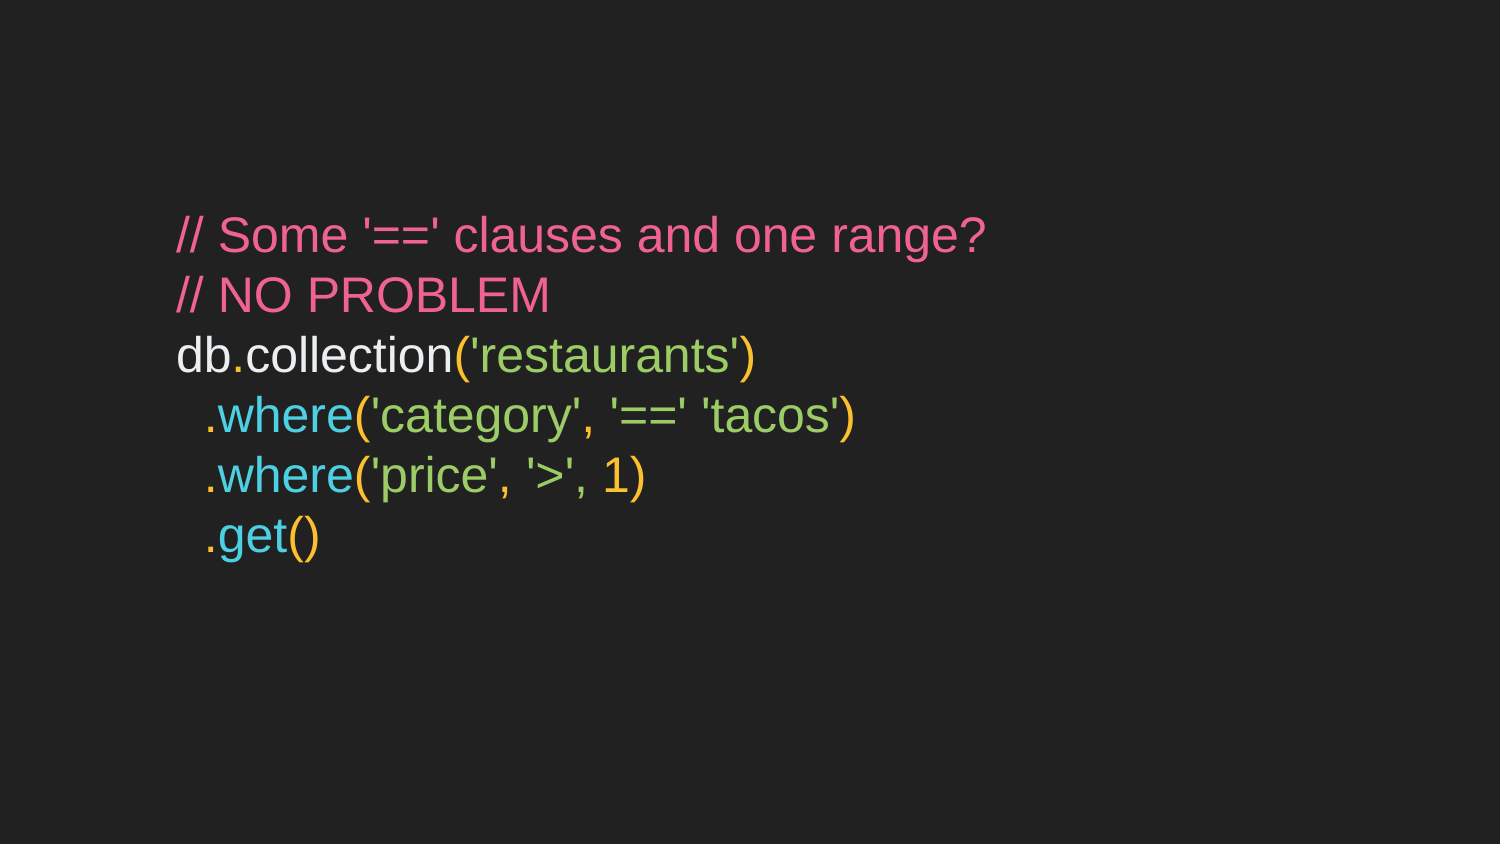

// Some '==' clauses and one range?
// NO PROBLEM
db.collection('restaurants')
  .where('category', '==' 'tacos')
  .where('price', '>', 1)
  .get()